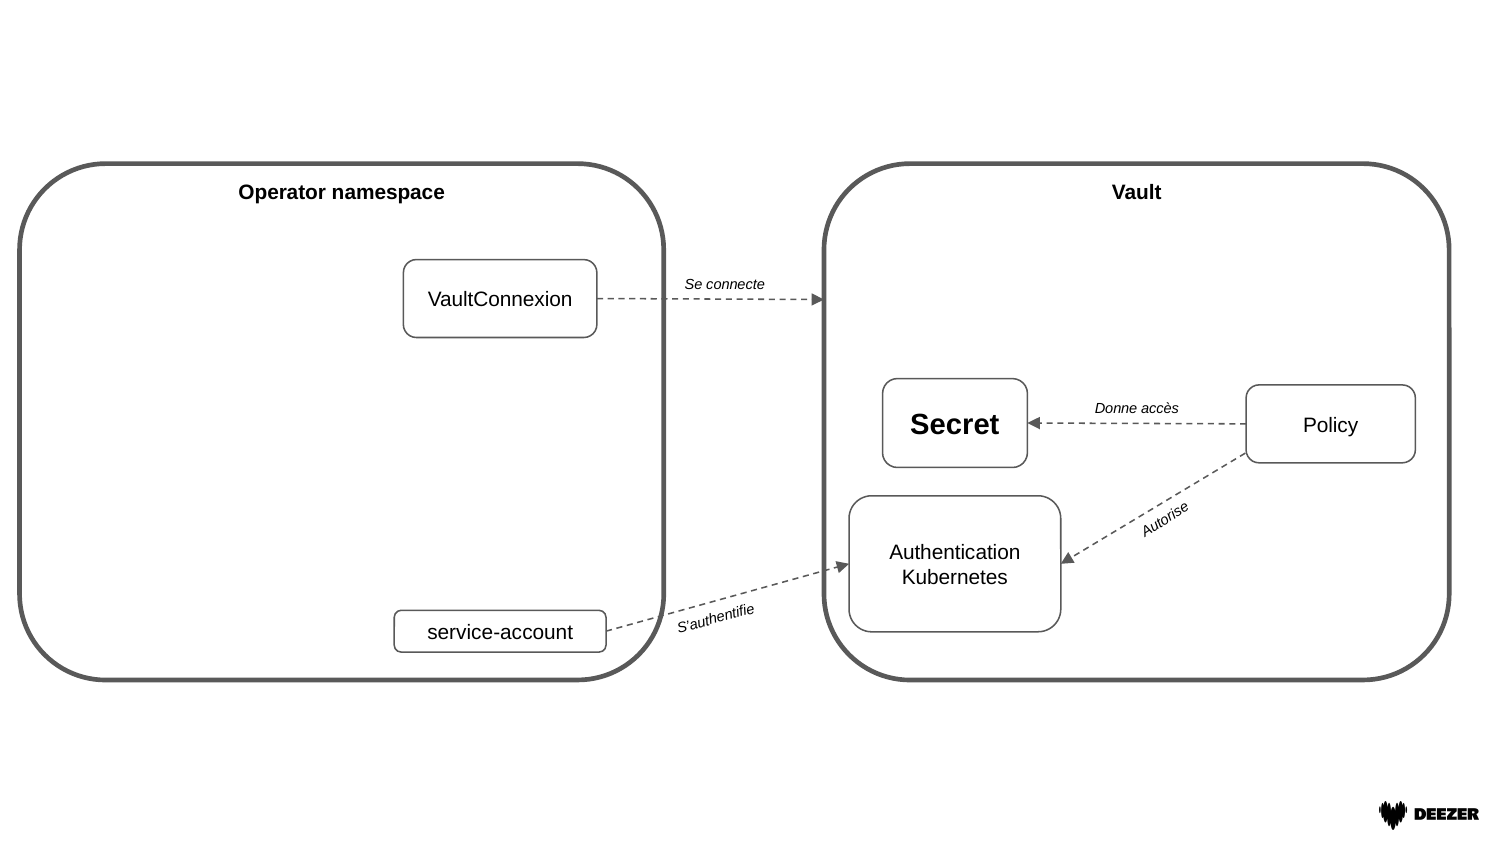

Operator namespace

Vault
VaultConnexion
Se connecte
Secret
Donne accès
Policy
Autorise
Authentication Kubernetes
S’authentifie
service-account